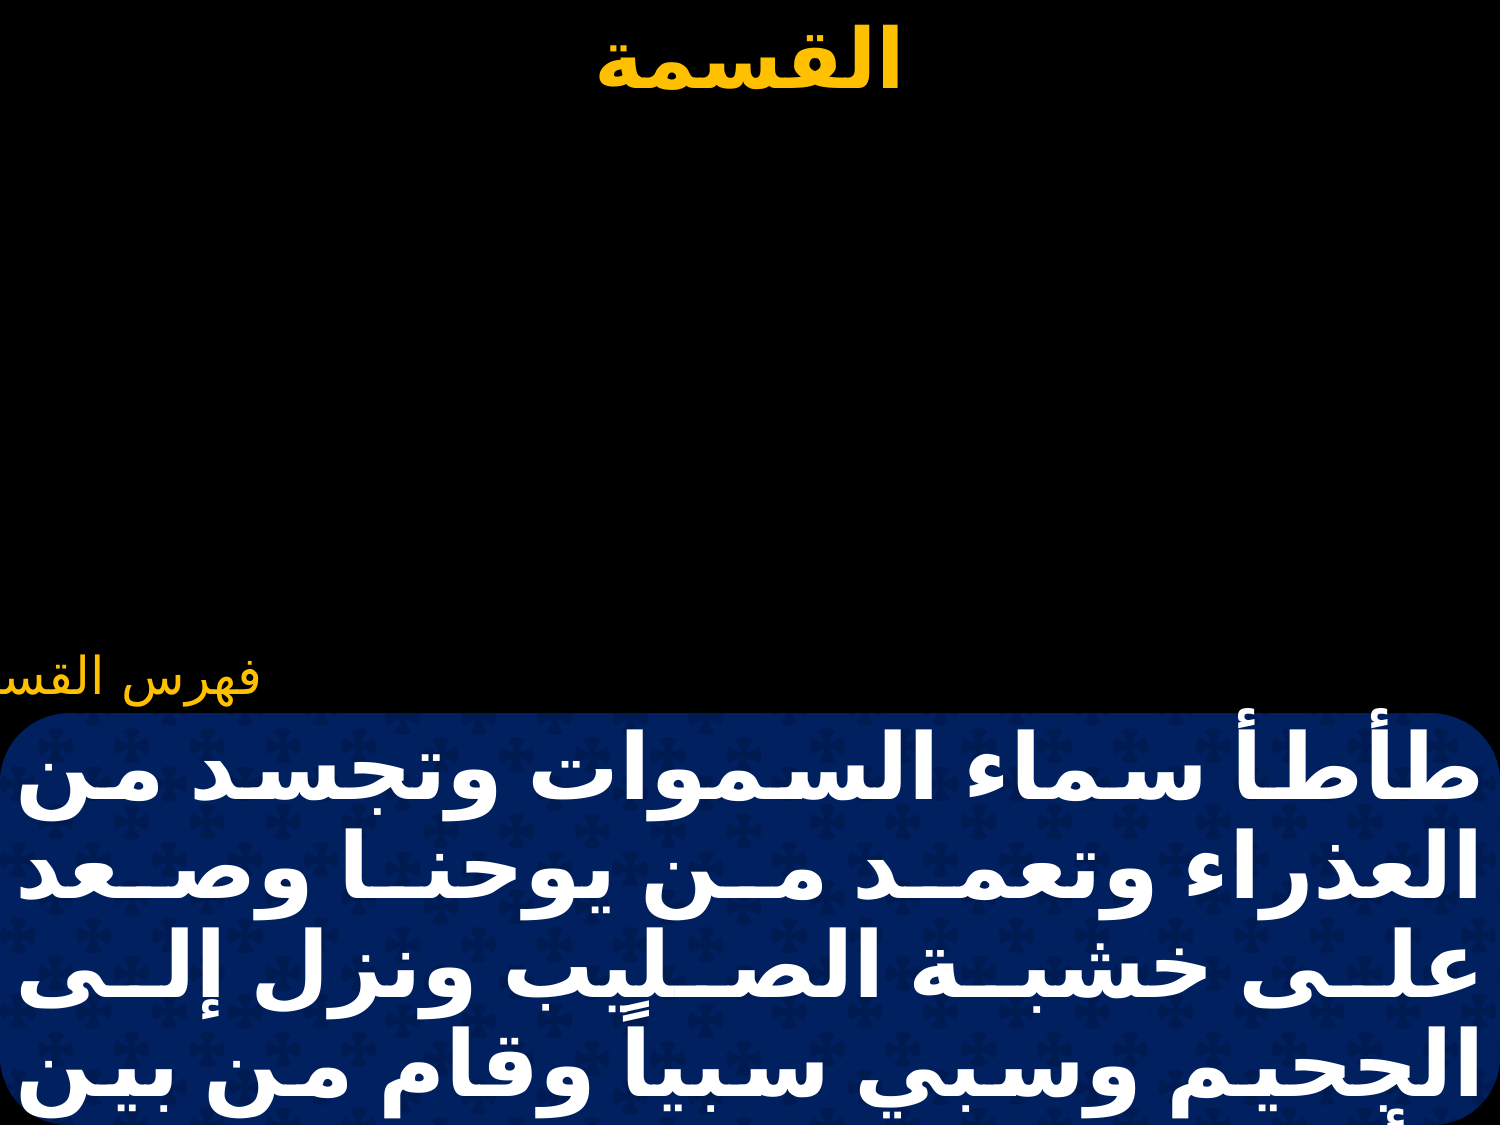

#
طأطأ سماء السموات وتجسد من العذراء وتعمد من يوحنا وصعد على خشبة الصليب ونزل إلى الجحيم وسبي سبياً وقام من بين الأموات وصعد إلى السموات وخرج لاستقباله ملائكته يرتلون له